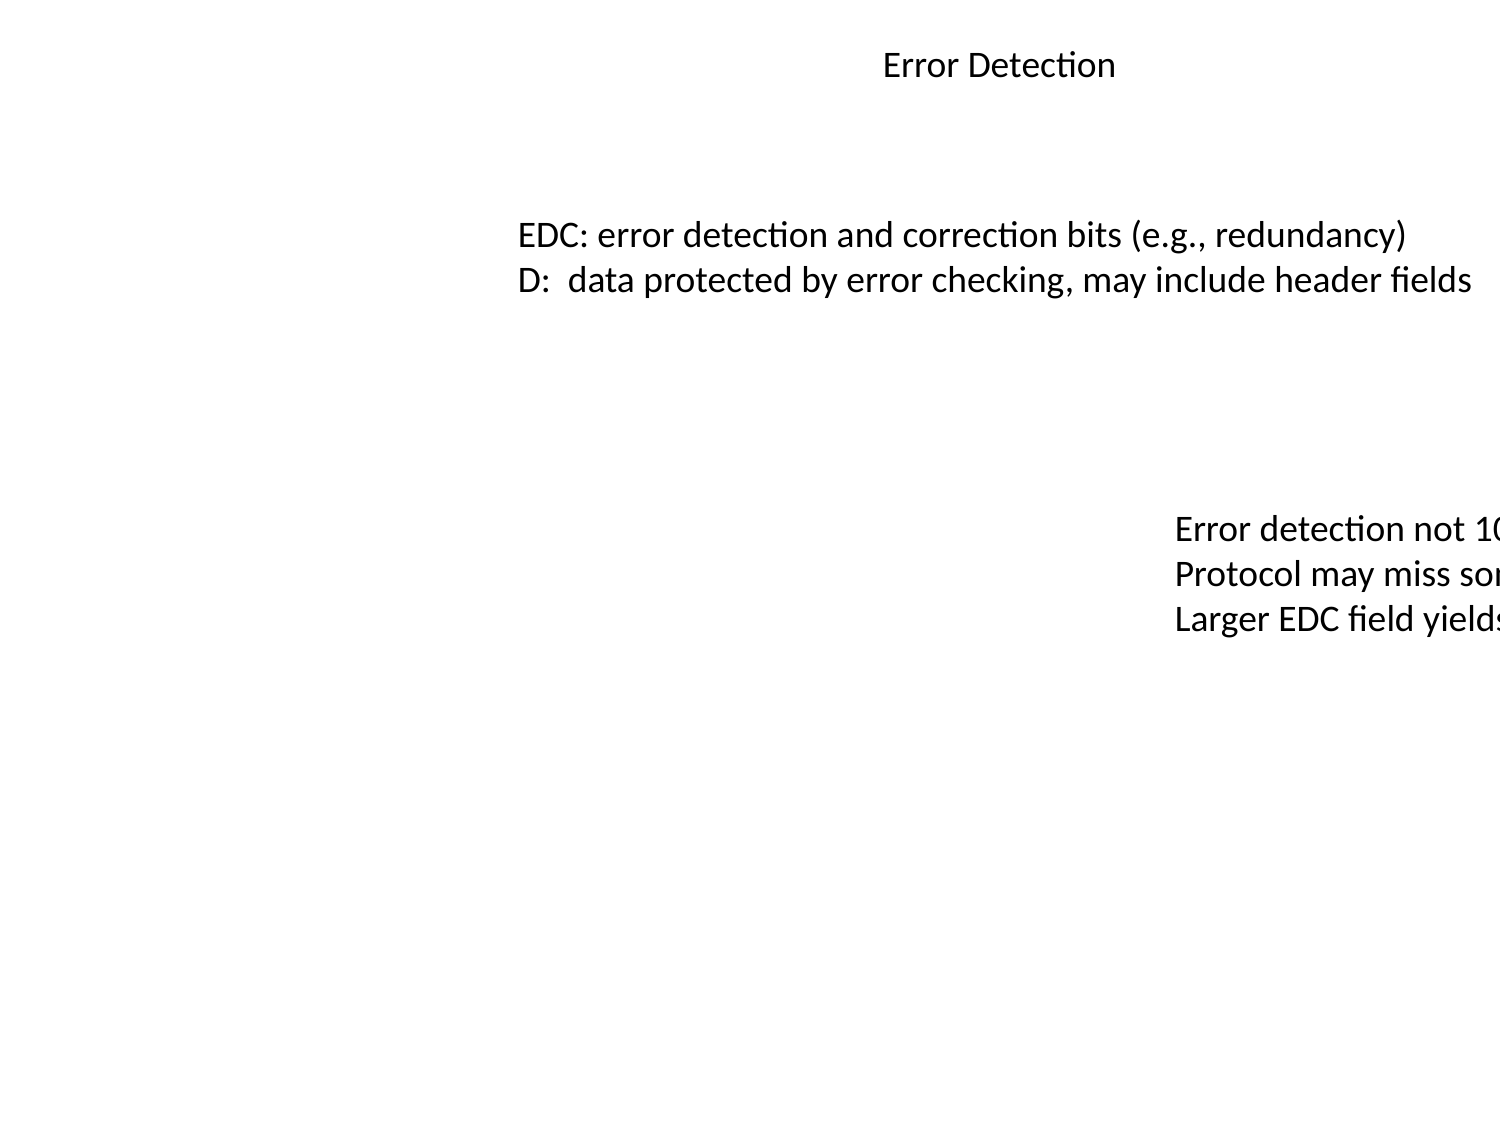

Error Detection
EDC: error detection and correction bits (e.g., redundancy)
D:  data protected by error checking, may include header fields

Error detection not 100% reliable!
Protocol may miss some errors, but rarely
Larger EDC field yields better detection and correction